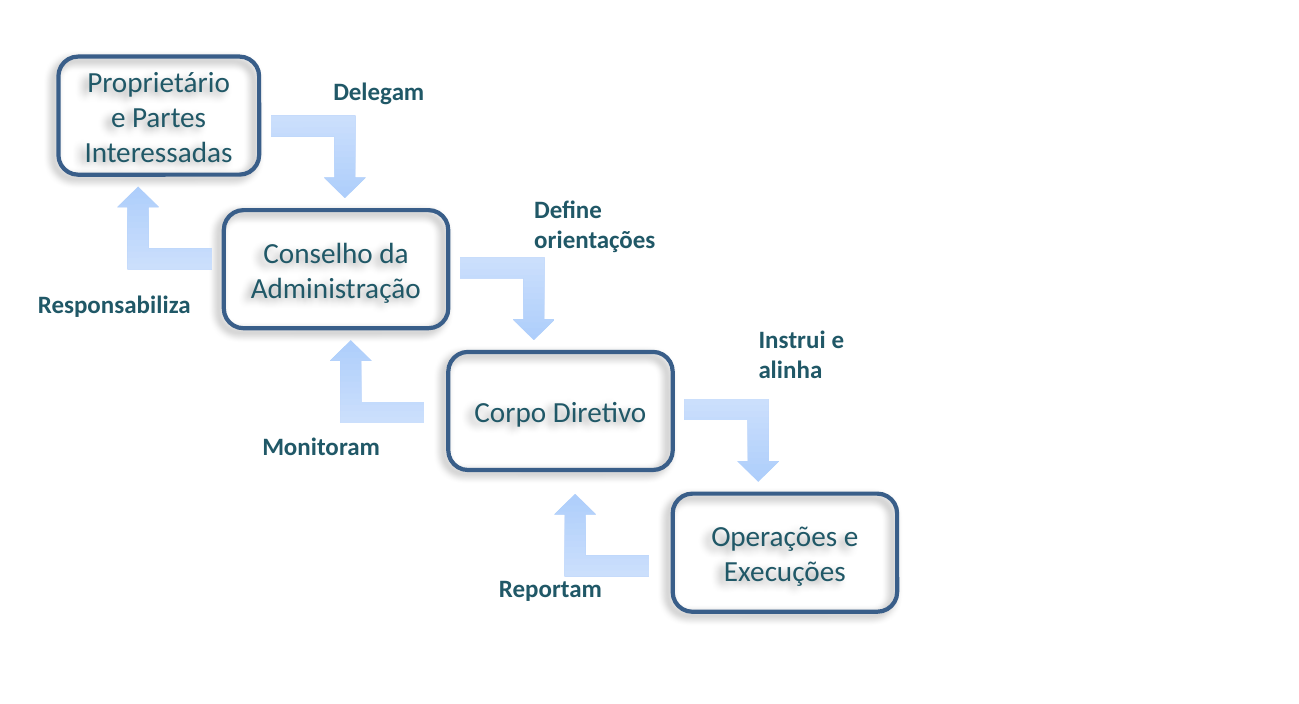

Proprietário e Partes Interessadas
Delegam

Define orientações
Conselho da Administração

Responsabiliza
Instrui e alinha

Corpo Diretivo

Monitoram

Operações e Execuções
Reportam